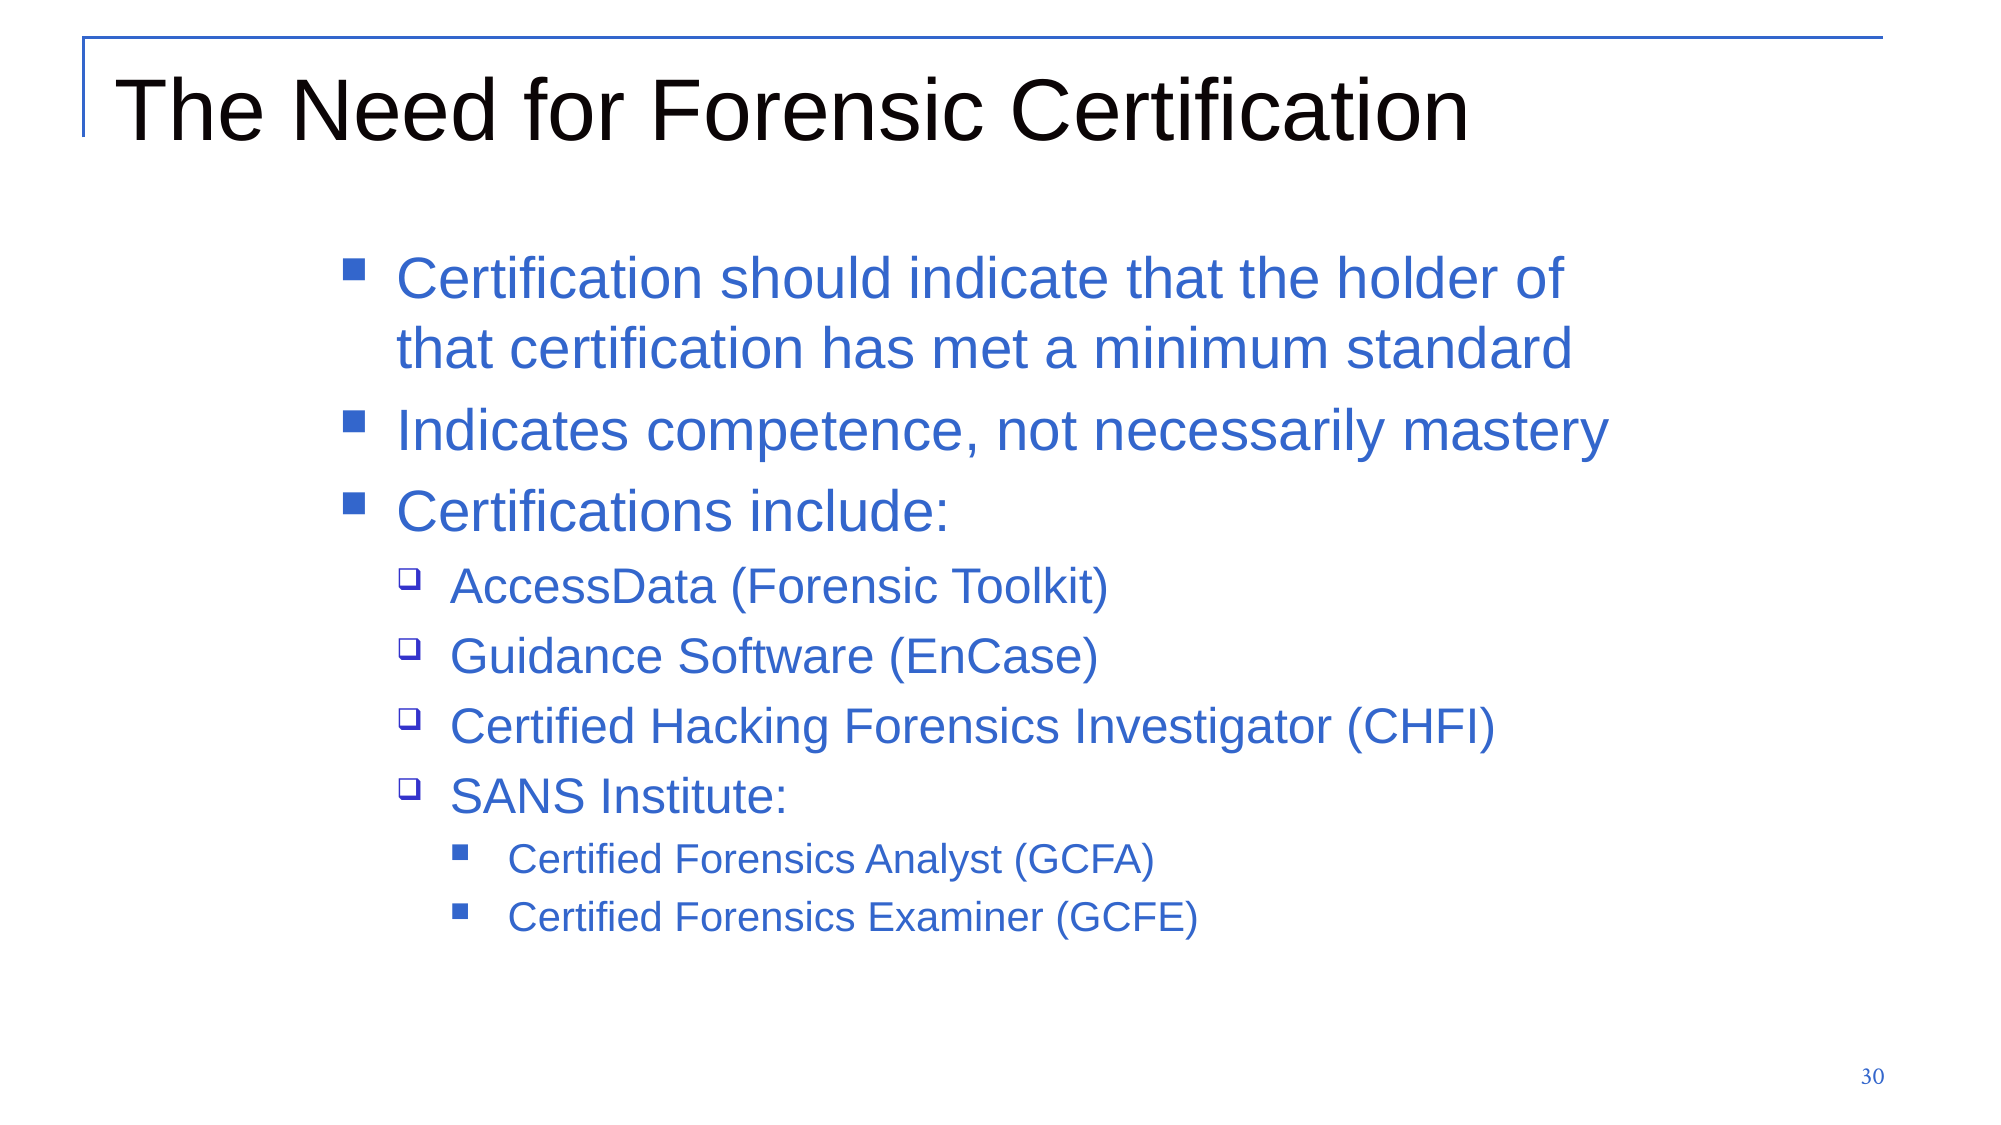

# The Need for Forensic Certification
Certification should indicate that the holder of that certification has met a minimum standard
Indicates competence, not necessarily mastery
Certifications include:
AccessData (Forensic Toolkit)
Guidance Software (EnCase)
Certified Hacking Forensics Investigator (CHFI)
SANS Institute:
Certified Forensics Analyst (GCFA)
Certified Forensics Examiner (GCFE)

30